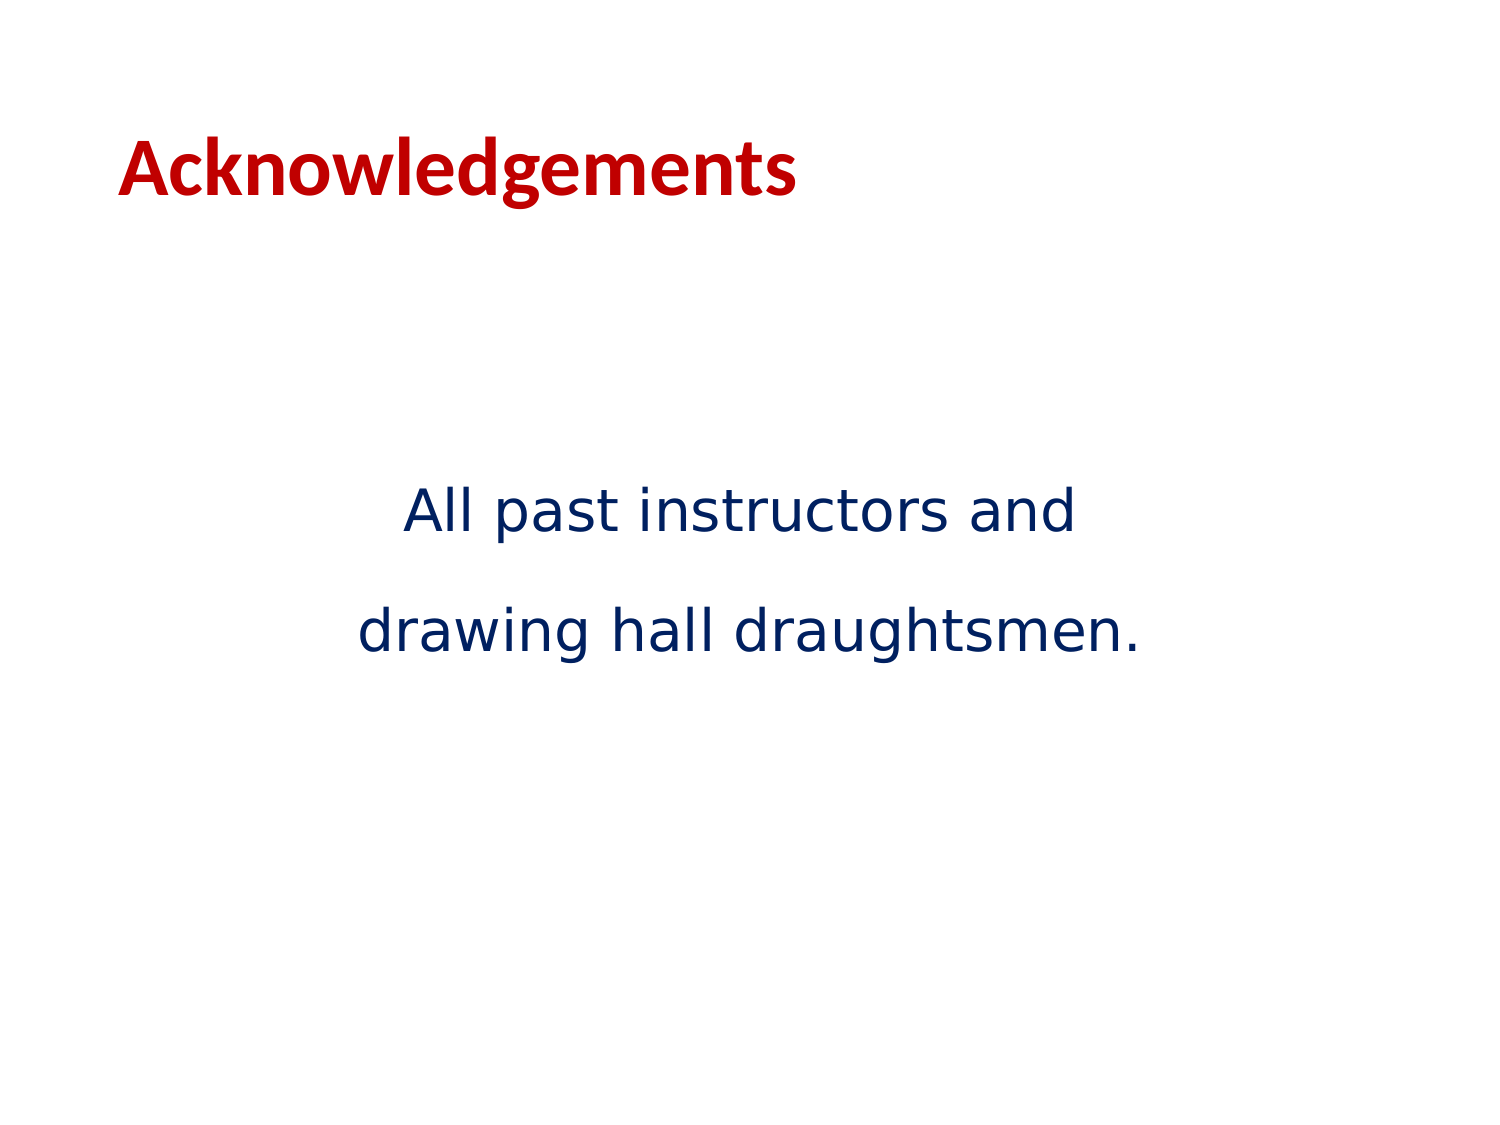

# Acknowledgements

All past instructors and
drawing hall draughtsmen.